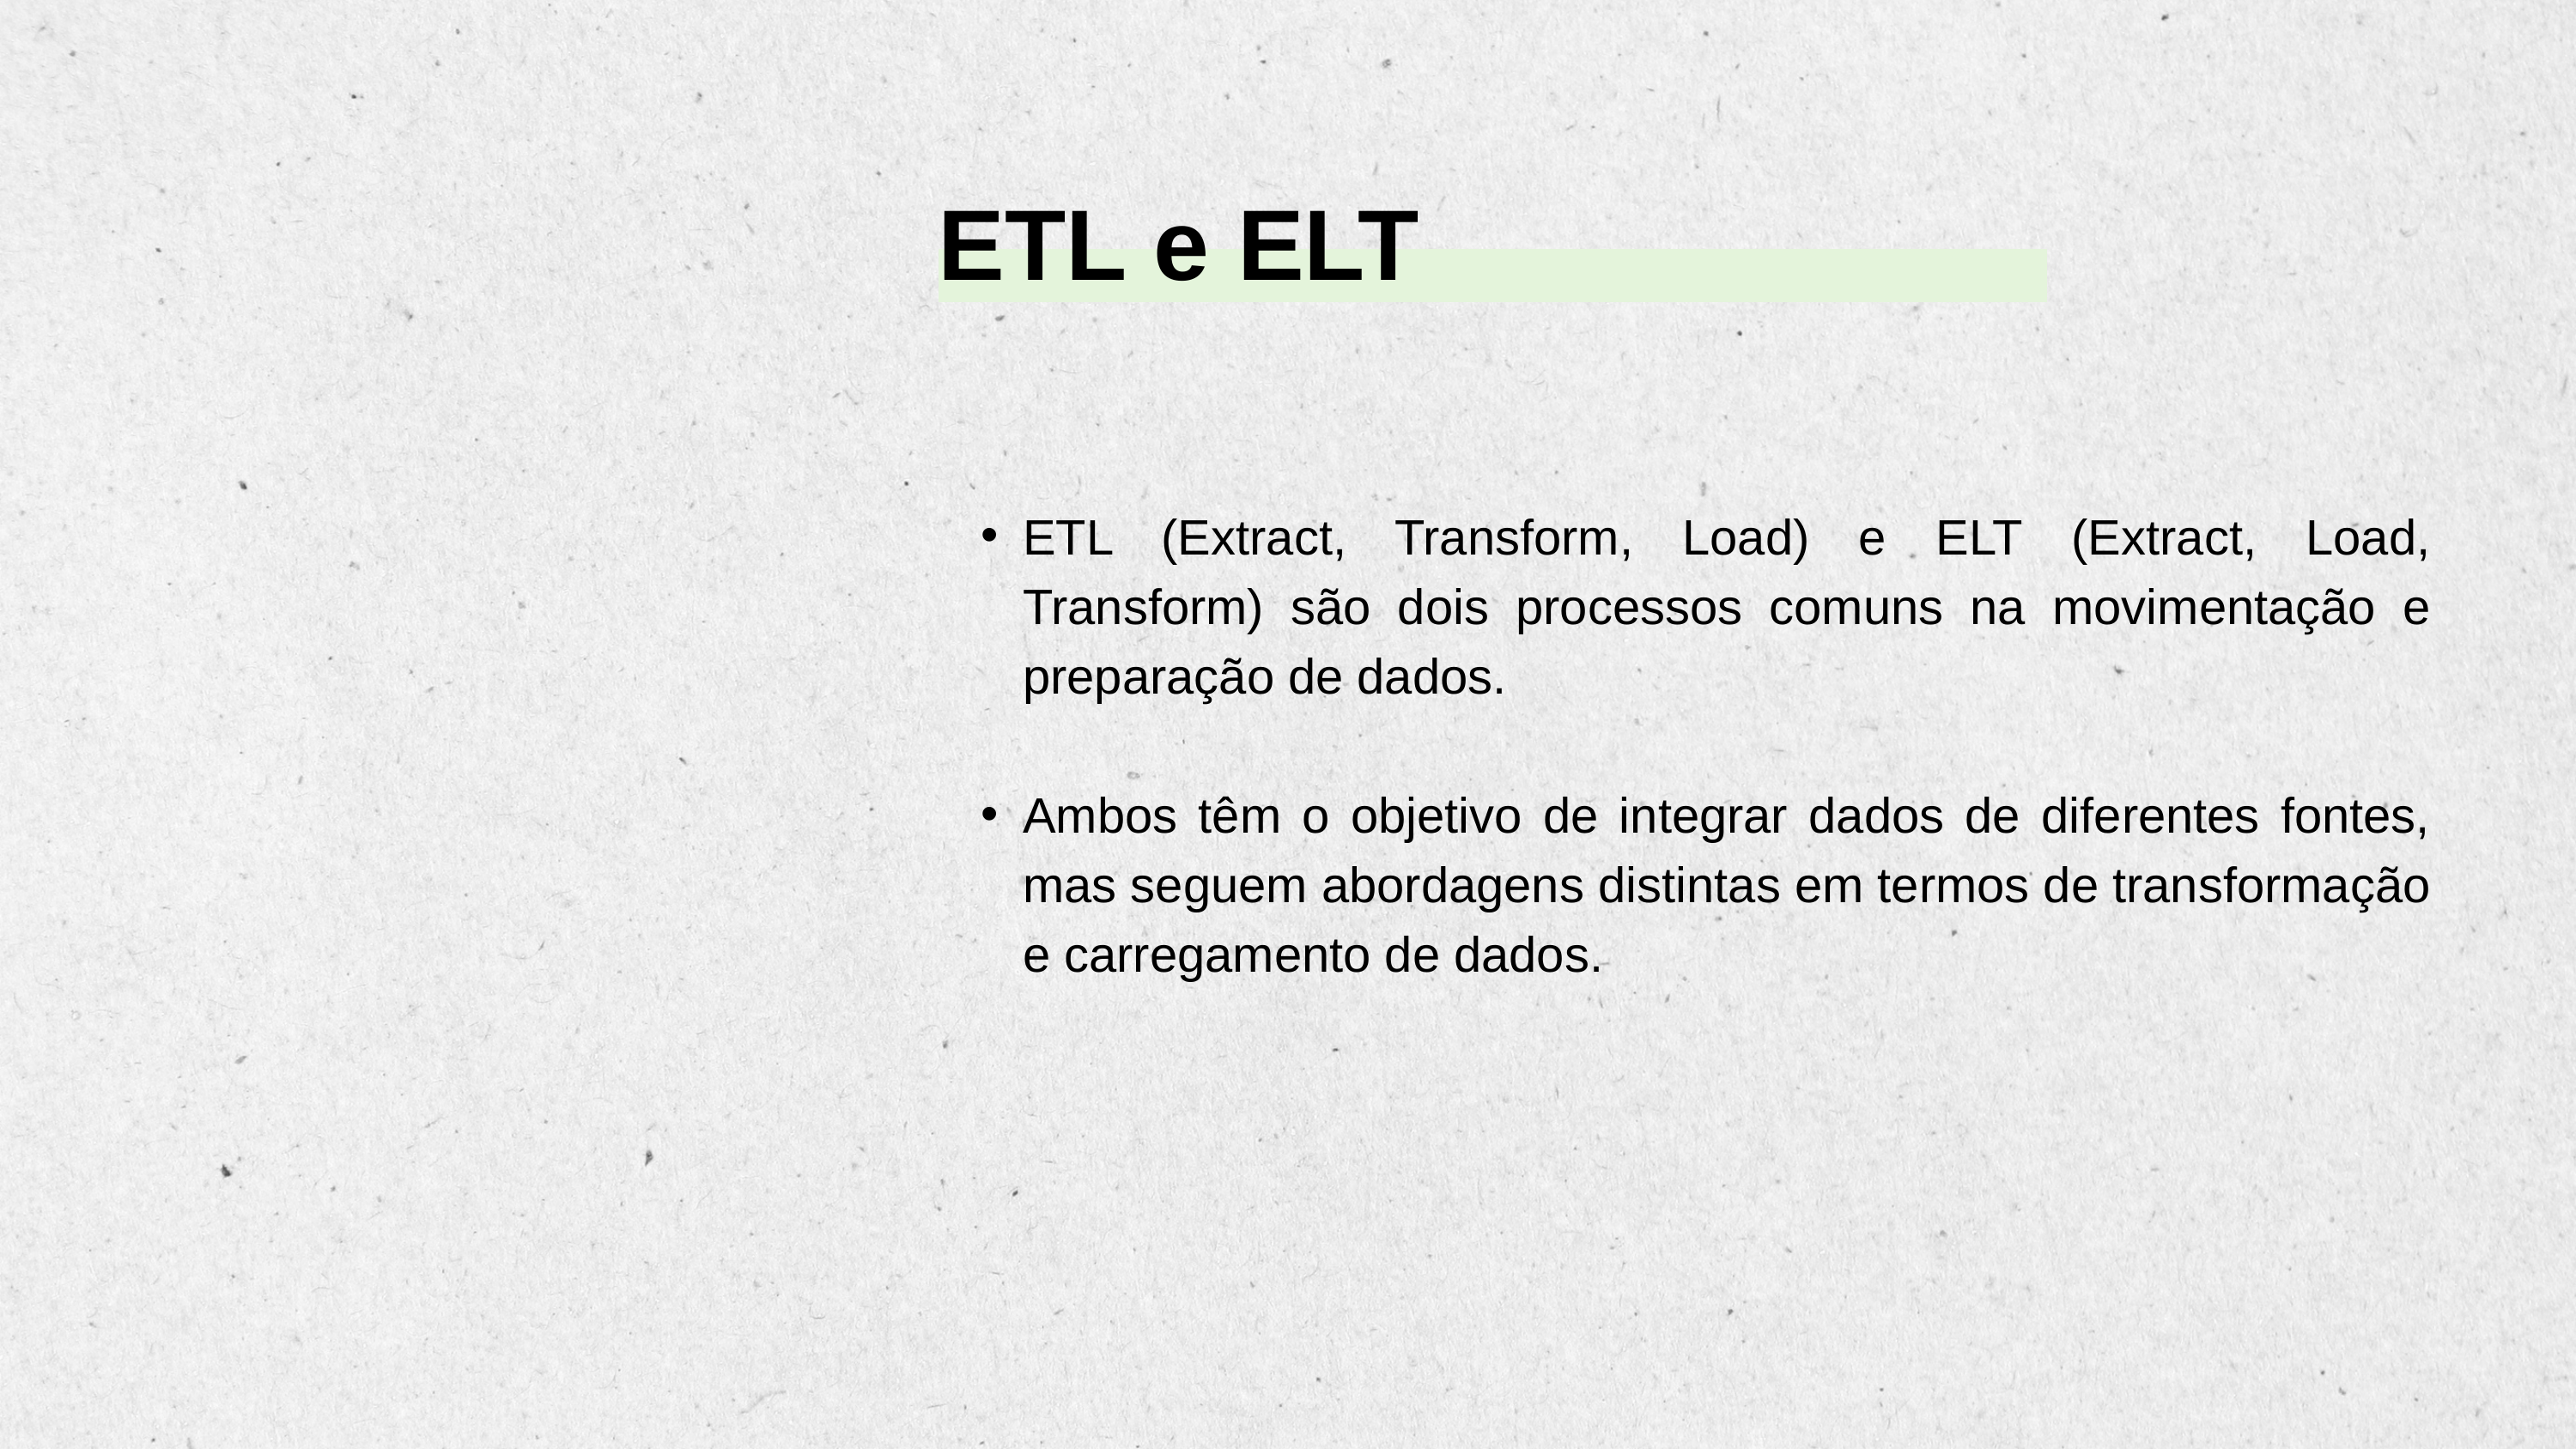

ETL e ELT

ETL (Extract, Transform, Load) e ELT (Extract, Load, Transform) são dois processos comuns na movimentação e preparação de dados.

Ambos têm o objetivo de integrar dados de diferentes fontes, mas seguem abordagens distintas em termos de transformação e carregamento de dados.